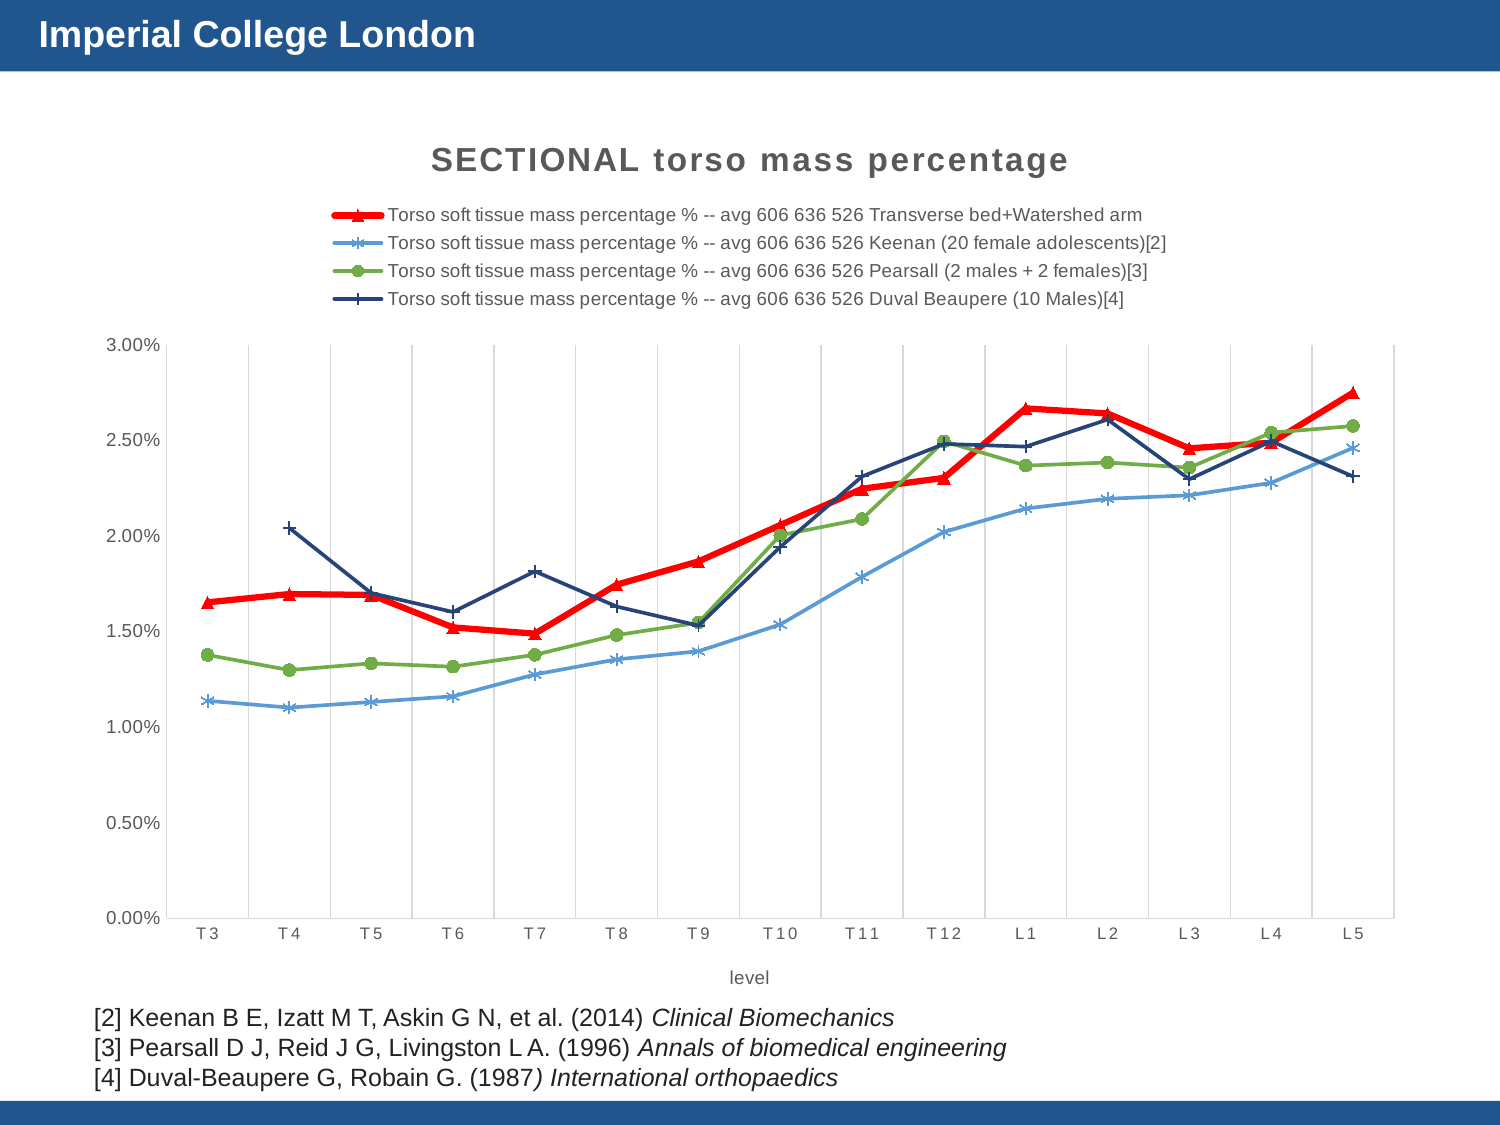

### Chart: SECTIONAL torso mass percentage

| Category | Torso soft tissue mass percentage % -- avg 606 636 526 | Torso soft tissue mass percentage % -- avg 606 636 526 | Torso soft tissue mass percentage % -- avg 606 636 526 | Torso soft tissue mass percentage % -- avg 606 636 526 |
|---|---|---|---|---|
| T3 | 0.016531175912767718 | 0.01138103092783505 | 0.013782485875706215 | None |
| T4 | 0.01696726409600838 | 0.01102721649484536 | 0.012988700564971752 | 0.020425531914893637 |
| T5 | 0.016920471157438114 | 0.011322061855670104 | 0.01334180790960452 | 0.017021276595744646 |
| T6 | 0.01522106953357117 | 0.011616907216494846 | 0.013163841807909606 | 0.016028368794326276 |
| T7 | 0.014895349284759178 | 0.012758762886597939 | 0.013788135593220341 | 0.01815602836879429 |
| T8 | 0.017455739859330896 | 0.013548591065292095 | 0.014820621468926553 | 0.016312056737588683 |
| T9 | 0.01868010742969367 | 0.013973883161512027 | 0.01547316384180791 | 0.015319148936170186 |
| T10 | 0.02057537368395813 | 0.015374845360824743 | 0.02004378531073446 | 0.01943262411347519 |
| T11 | 0.022478694861346498 | 0.017869415807560136 | 0.020894067796610172 | 0.02312056737588651 |
| T12 | 0.023046681108398637 | 0.020221030927835056 | 0.024957627118644066 | 0.024822695035460994 |
| L1 | 0.02668359033862633 | 0.021443298969072162 | 0.023689265536723163 | 0.024680851063829817 |
| L2 | 0.02641900275953434 | 0.021952577319587628 | 0.02385169491525424 | 0.02609929078014184 |
| L3 | 0.02459280067967461 | 0.0221366323024055 | 0.023583333333333335 | 0.022978723404255334 |
| L4 | 0.024888019074225942 | 0.022788865979381442 | 0.025411016949152543 | 0.02496453900709217 |
| L5 | 0.027506218983866886 | 0.024616907216494843 | 0.025759887005649715 | 0.02312056737588656 |
[2] Keenan B E, Izatt M T, Askin G N, et al. (2014) Clinical Biomechanics
[3] Pearsall D J, Reid J G, Livingston L A. (1996) Annals of biomedical engineering
[4] Duval-Beaupere G, Robain G. (1987) International orthopaedics